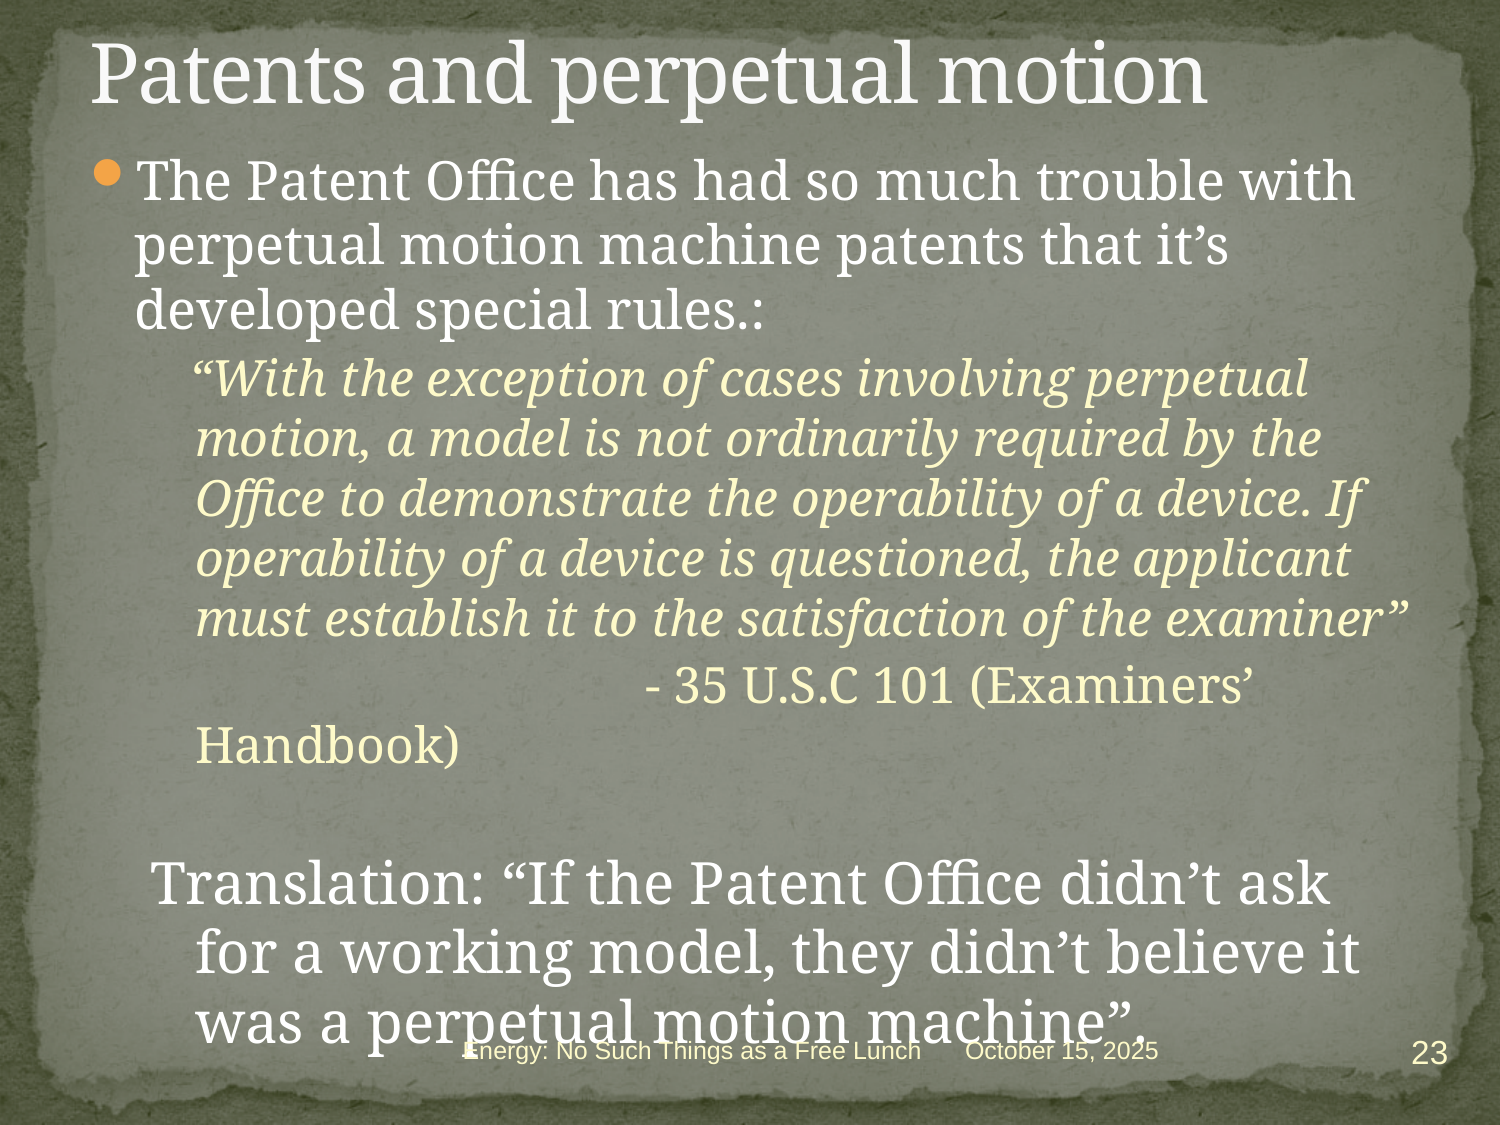

# Patents and perpetual motion
The Patent Office has had so much trouble with perpetual motion machine patents that it’s developed special rules.:
   “With the exception of cases involving perpetual motion, a model is not ordinarily required by the Office to demonstrate the operability of a device. If operability of a device is questioned, the applicant must establish it to the satisfaction of the examiner”
				- 35 U.S.C 101 (Examiners’ Handbook)

Translation: “If the Patent Office didn’t ask for a working model, they didn’t believe it was a perpetual motion machine”.

23
Energy: No Such Things as a Free Lunch
October 15, 2025